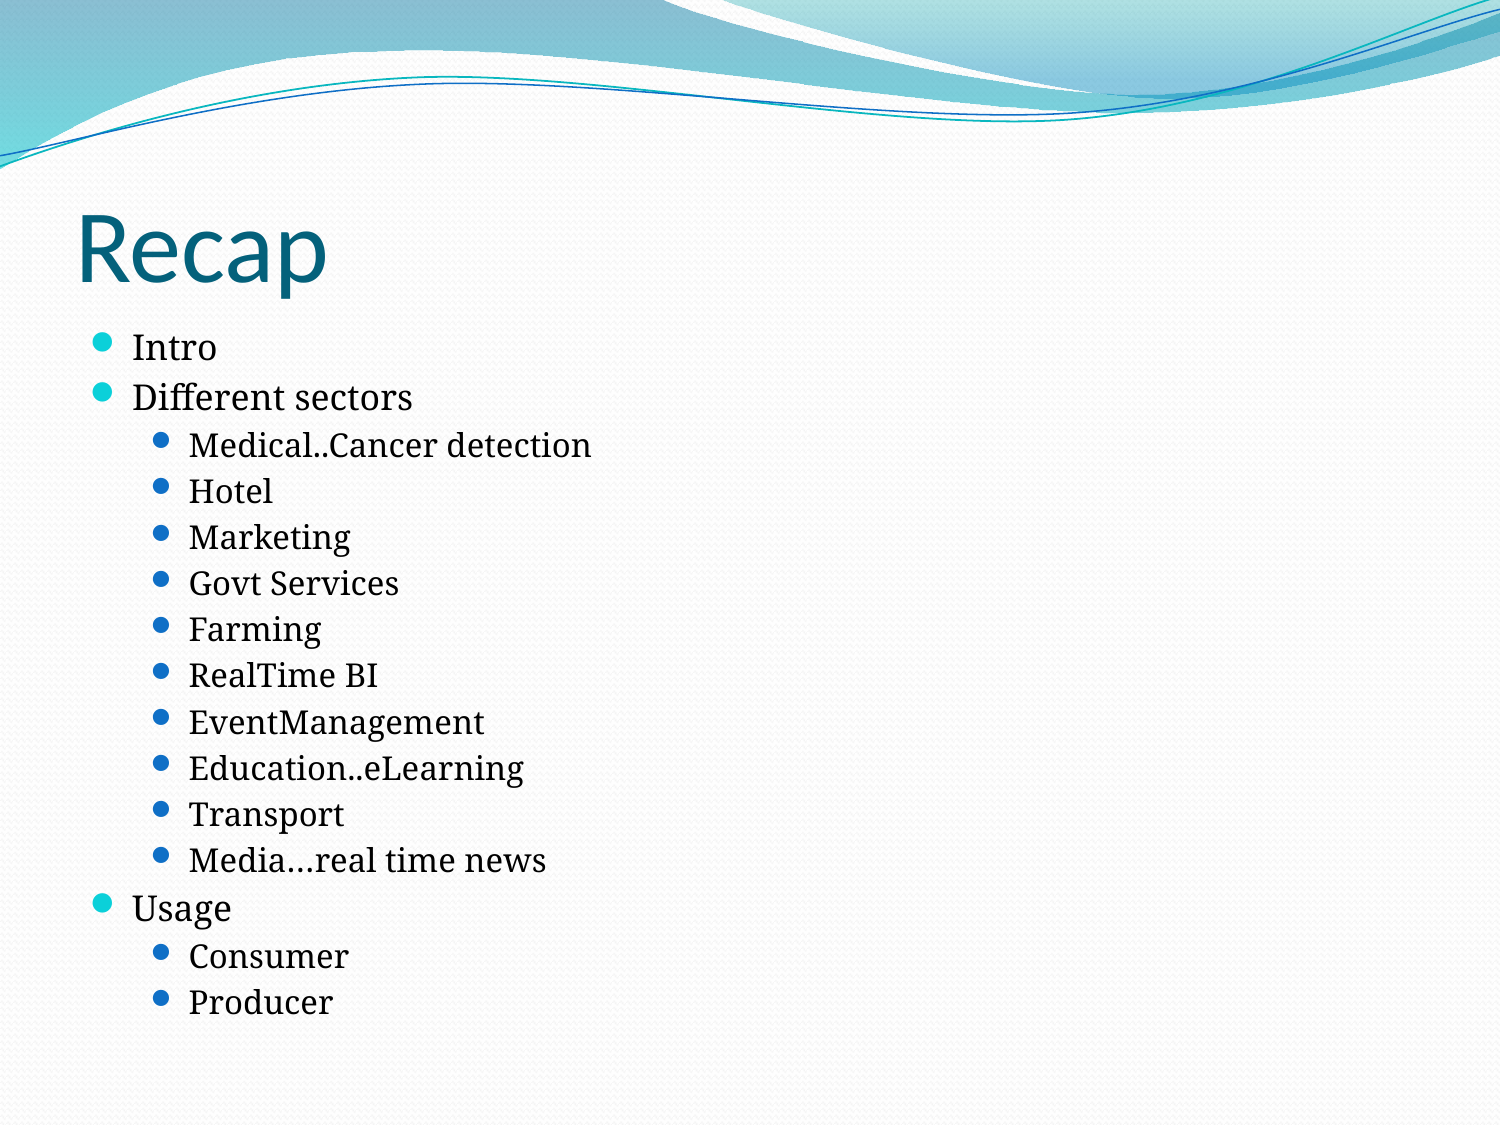

# Recap
Intro
Different sectors
Medical..Cancer detection
Hotel
Marketing
Govt Services
Farming
RealTime BI
EventManagement
Education..eLearning
Transport
Media…real time news
Usage
Consumer
Producer